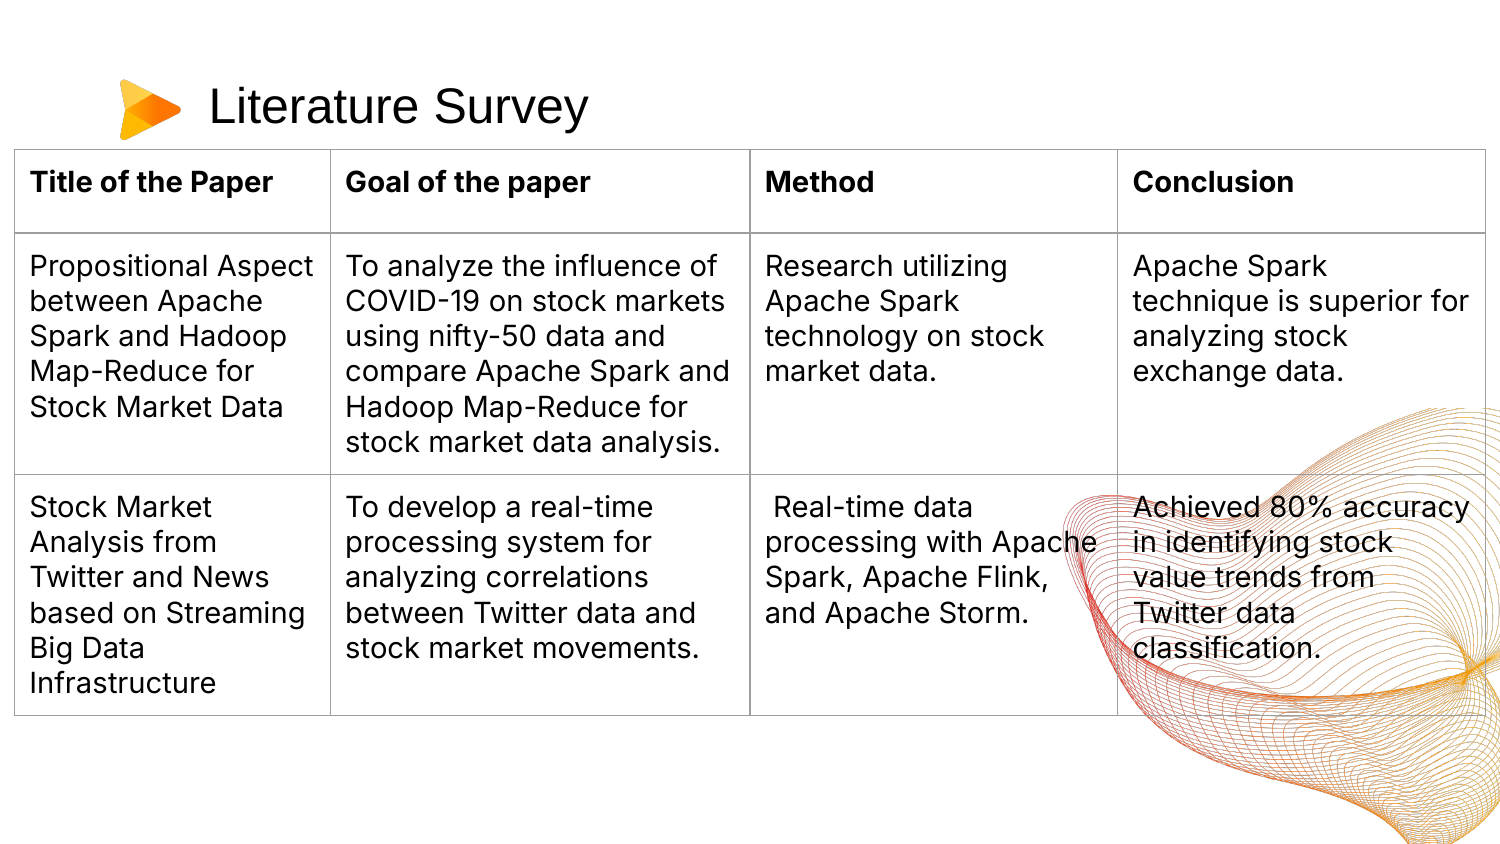

# Literature Survey
| Title of the Paper | Goal of the paper | Method | Conclusion |
| --- | --- | --- | --- |
| Propositional Aspect between Apache Spark and Hadoop Map-Reduce for Stock Market Data | To analyze the influence of COVID-19 on stock markets using nifty-50 data and compare Apache Spark and Hadoop Map-Reduce for stock market data analysis. | Research utilizing Apache Spark technology on stock market data. | Apache Spark technique is superior for analyzing stock exchange data. |
| Stock Market Analysis from Twitter and News based on Streaming Big Data Infrastructure | To develop a real-time processing system for analyzing correlations between Twitter data and stock market movements. | Real-time data processing with Apache Spark, Apache Flink, and Apache Storm. | Achieved 80% accuracy in identifying stock value trends from Twitter data classification. |